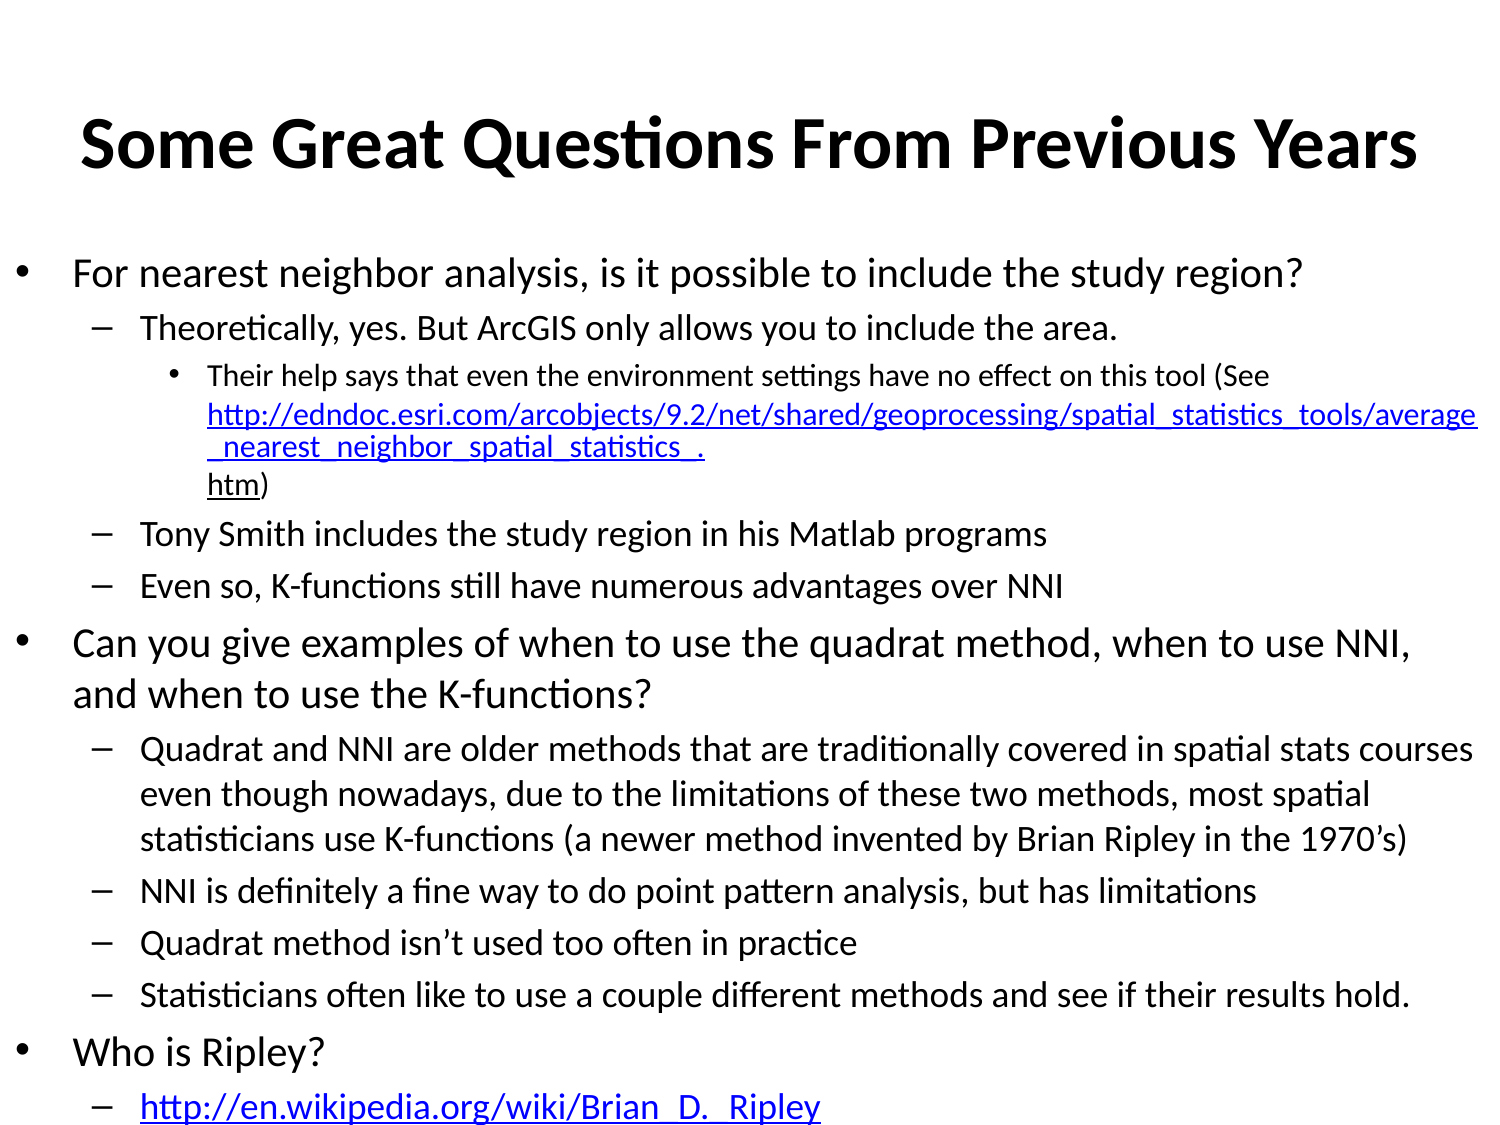

# Some Great Questions From Previous Years
For nearest neighbor analysis, is it possible to include the study region?
Theoretically, yes. But ArcGIS only allows you to include the area.
Their help says that even the environment settings have no effect on this tool (See http://edndoc.esri.com/arcobjects/9.2/net/shared/geoprocessing/spatial_statistics_tools/average_nearest_neighbor_spatial_statistics_.htm)
Tony Smith includes the study region in his Matlab programs
Even so, K-functions still have numerous advantages over NNI
Can you give examples of when to use the quadrat method, when to use NNI, and when to use the K-functions?
Quadrat and NNI are older methods that are traditionally covered in spatial stats courses even though nowadays, due to the limitations of these two methods, most spatial statisticians use K-functions (a newer method invented by Brian Ripley in the 1970’s)
NNI is definitely a fine way to do point pattern analysis, but has limitations
Quadrat method isn’t used too often in practice
Statisticians often like to use a couple different methods and see if their results hold.
Who is Ripley?
http://en.wikipedia.org/wiki/Brian_D._Ripley